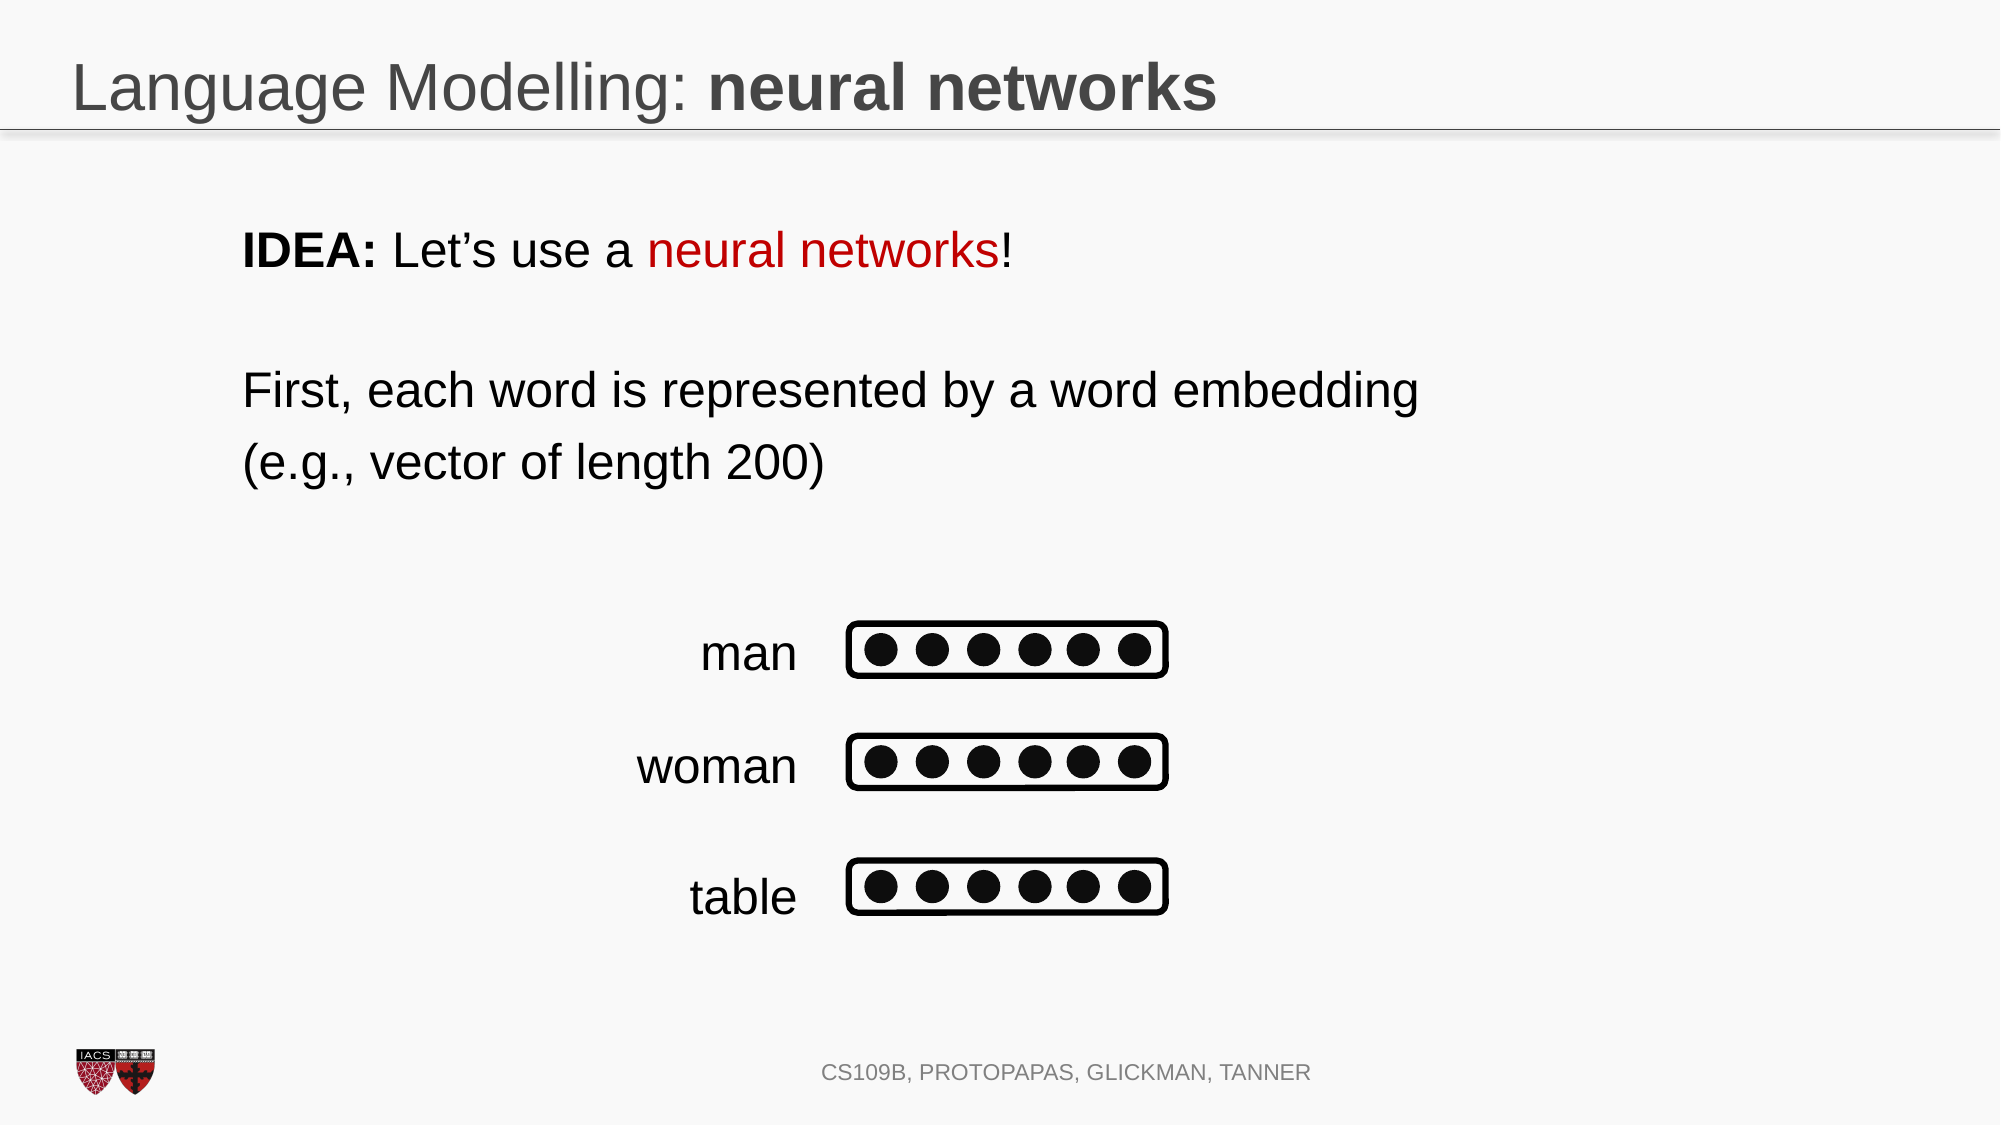

# Language Modelling: neural networks
IDEA: Let’s use a neural networks!
First, each word is represented by a word embedding (e.g., vector of length 200)
man

woman

table